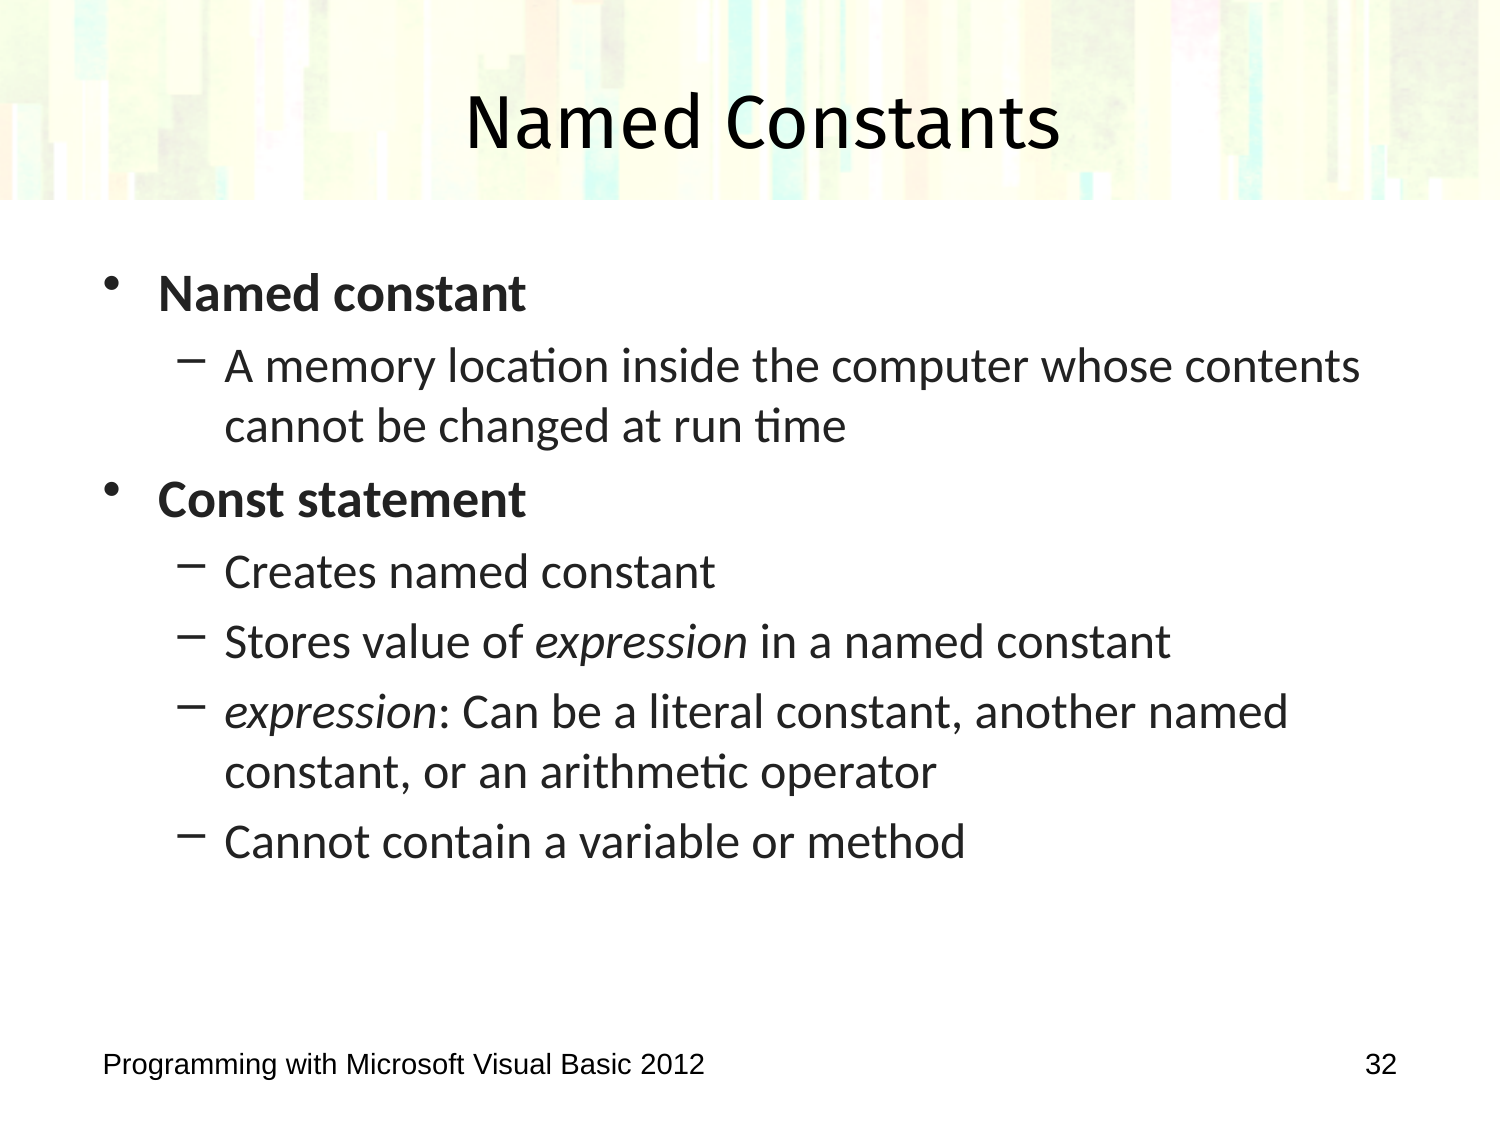

# Named Constants
Named constant
A memory location inside the computer whose contents cannot be changed at run time
Const statement
Creates named constant
Stores value of expression in a named constant
expression: Can be a literal constant, another named constant, or an arithmetic operator
Cannot contain a variable or method
Programming with Microsoft Visual Basic 2012
32